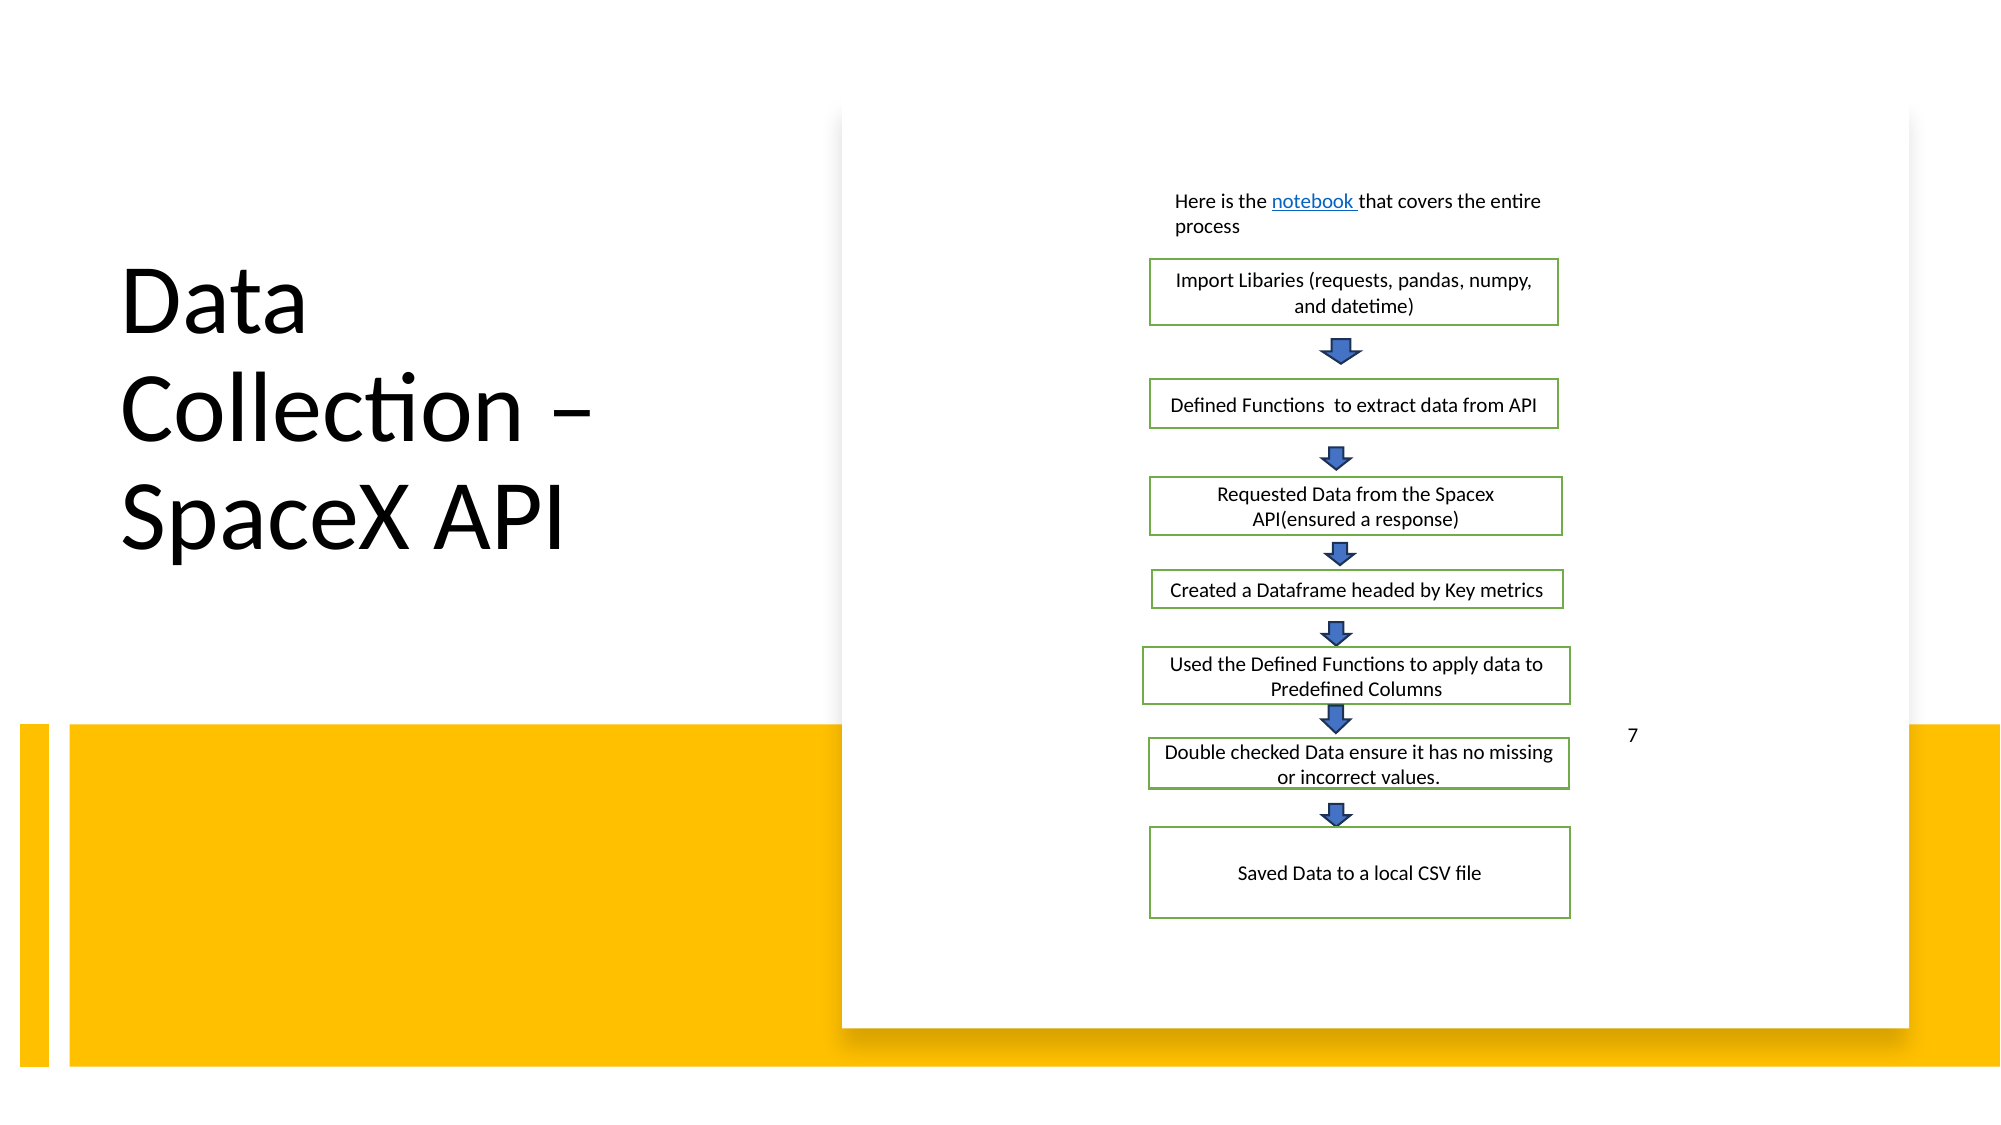

Here is the notebook that covers the entire process

Data Collection – SpaceX API
Import Libaries (requests, pandas, numpy, and datetime)

Defined Functions  to extract data from API

Requested Data from the Spacex API(ensured a response)

Created a Dataframe headed by Key metrics

Used the Defined Functions to apply data to Predefined Columns

7

Double checked Data ensure it has no missing or incorrect values.

Saved Data to a local CSV file